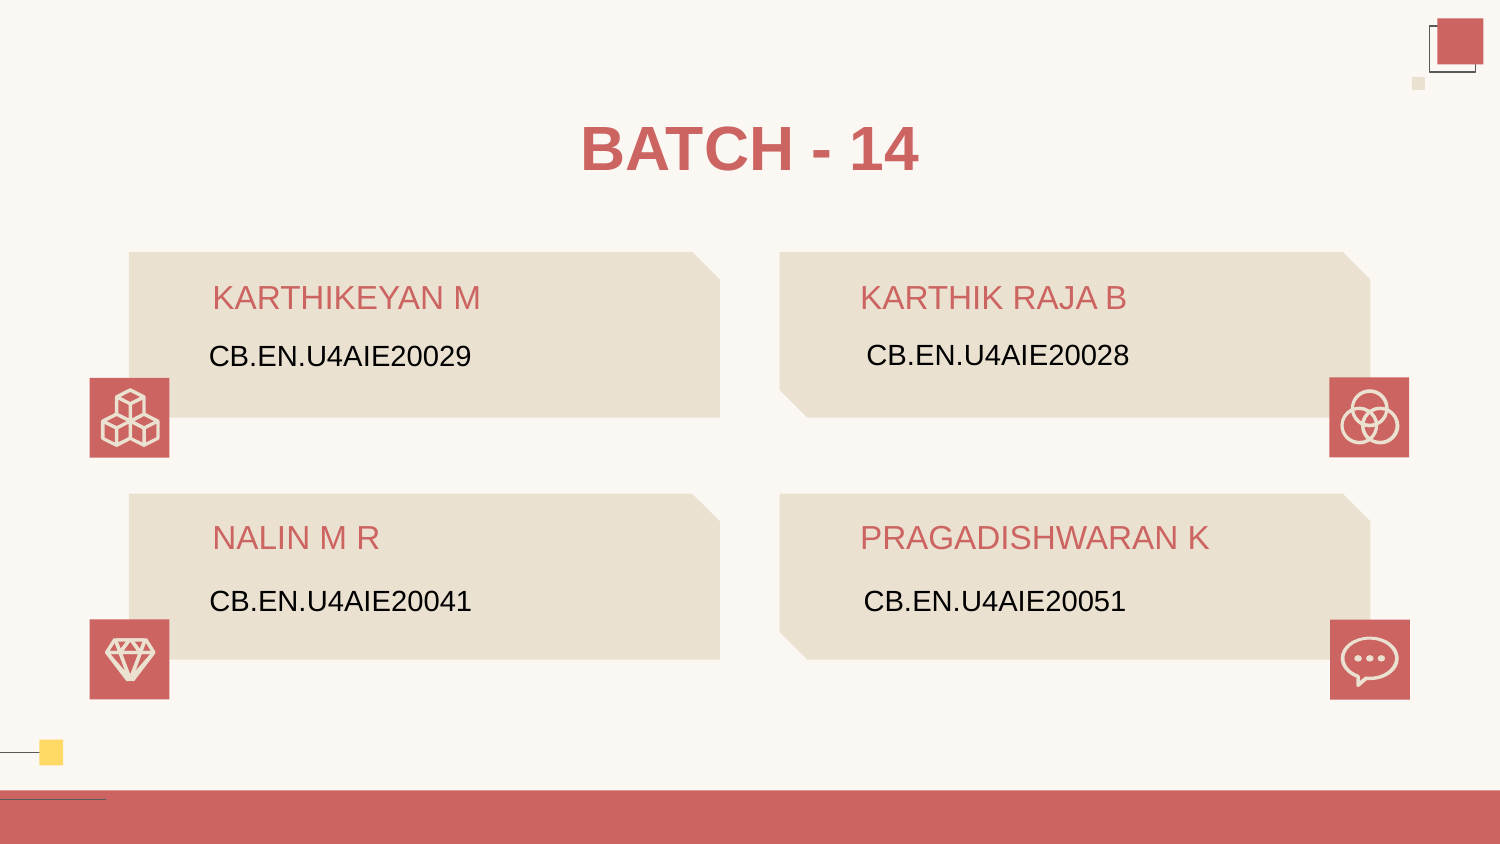

# BATCH - 14

KARTHIKEYAN M
KARTHIK RAJA B
CB.EN.U4AIE20028

CB.EN.U4AIE20029

NALIN M R
PRAGADISHWARAN K
 CB.EN.U4AIE20041
 CB.EN.U4AIE20051